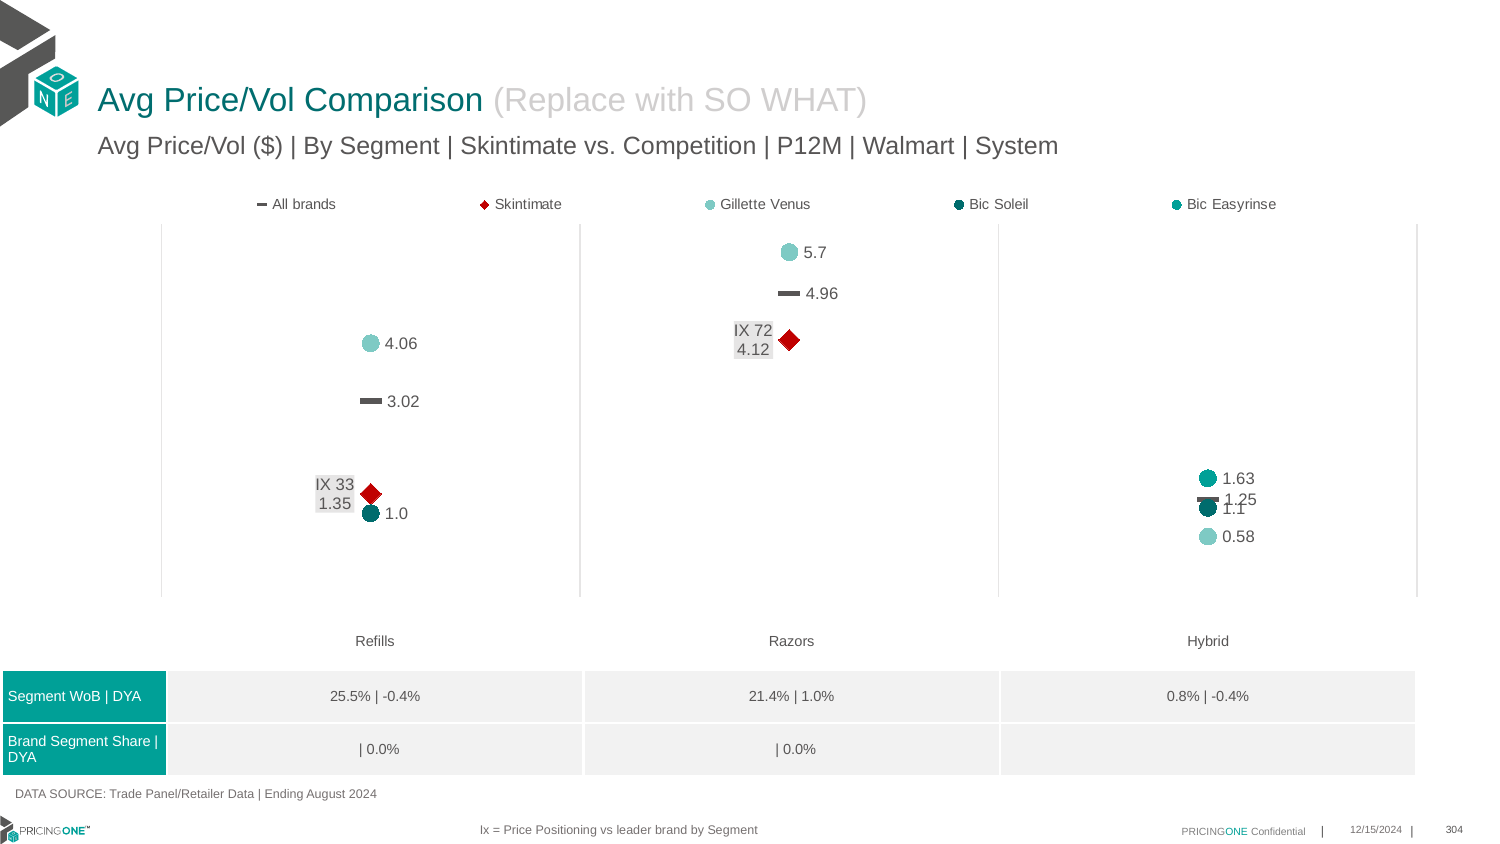

# Avg Price/Vol Comparison (Replace with SO WHAT)
Avg Price/Vol ($) | By Segment | Skintimate vs. Competition | P12M | Walmart | System

### Chart

| Category | All brands | Skintimate | Gillette Venus | Bic Soleil | Bic Easyrinse |
|---|---|---|---|---|---|
| IX 33 | 3.02 | 1.35 | 4.06 | 1.0 | None |
| IX 72 | 4.96 | 4.12 | 5.7 | None | None |
| None | 1.25 | None | 0.58 | 1.1 | 1.63 |
|  | Refills | Razors | Hybrid |
| --- | --- | --- | --- |
| Segment WoB | DYA | 25.5% | -0.4% | 21.4% | 1.0% | 0.8% | -0.4% |
| Brand Segment Share | DYA | | 0.0% | | 0.0% |  |
DATA SOURCE: Trade Panel/Retailer Data | Ending August 2024
Ix = Price Positioning vs leader brand by Segment
12/15/2024
304